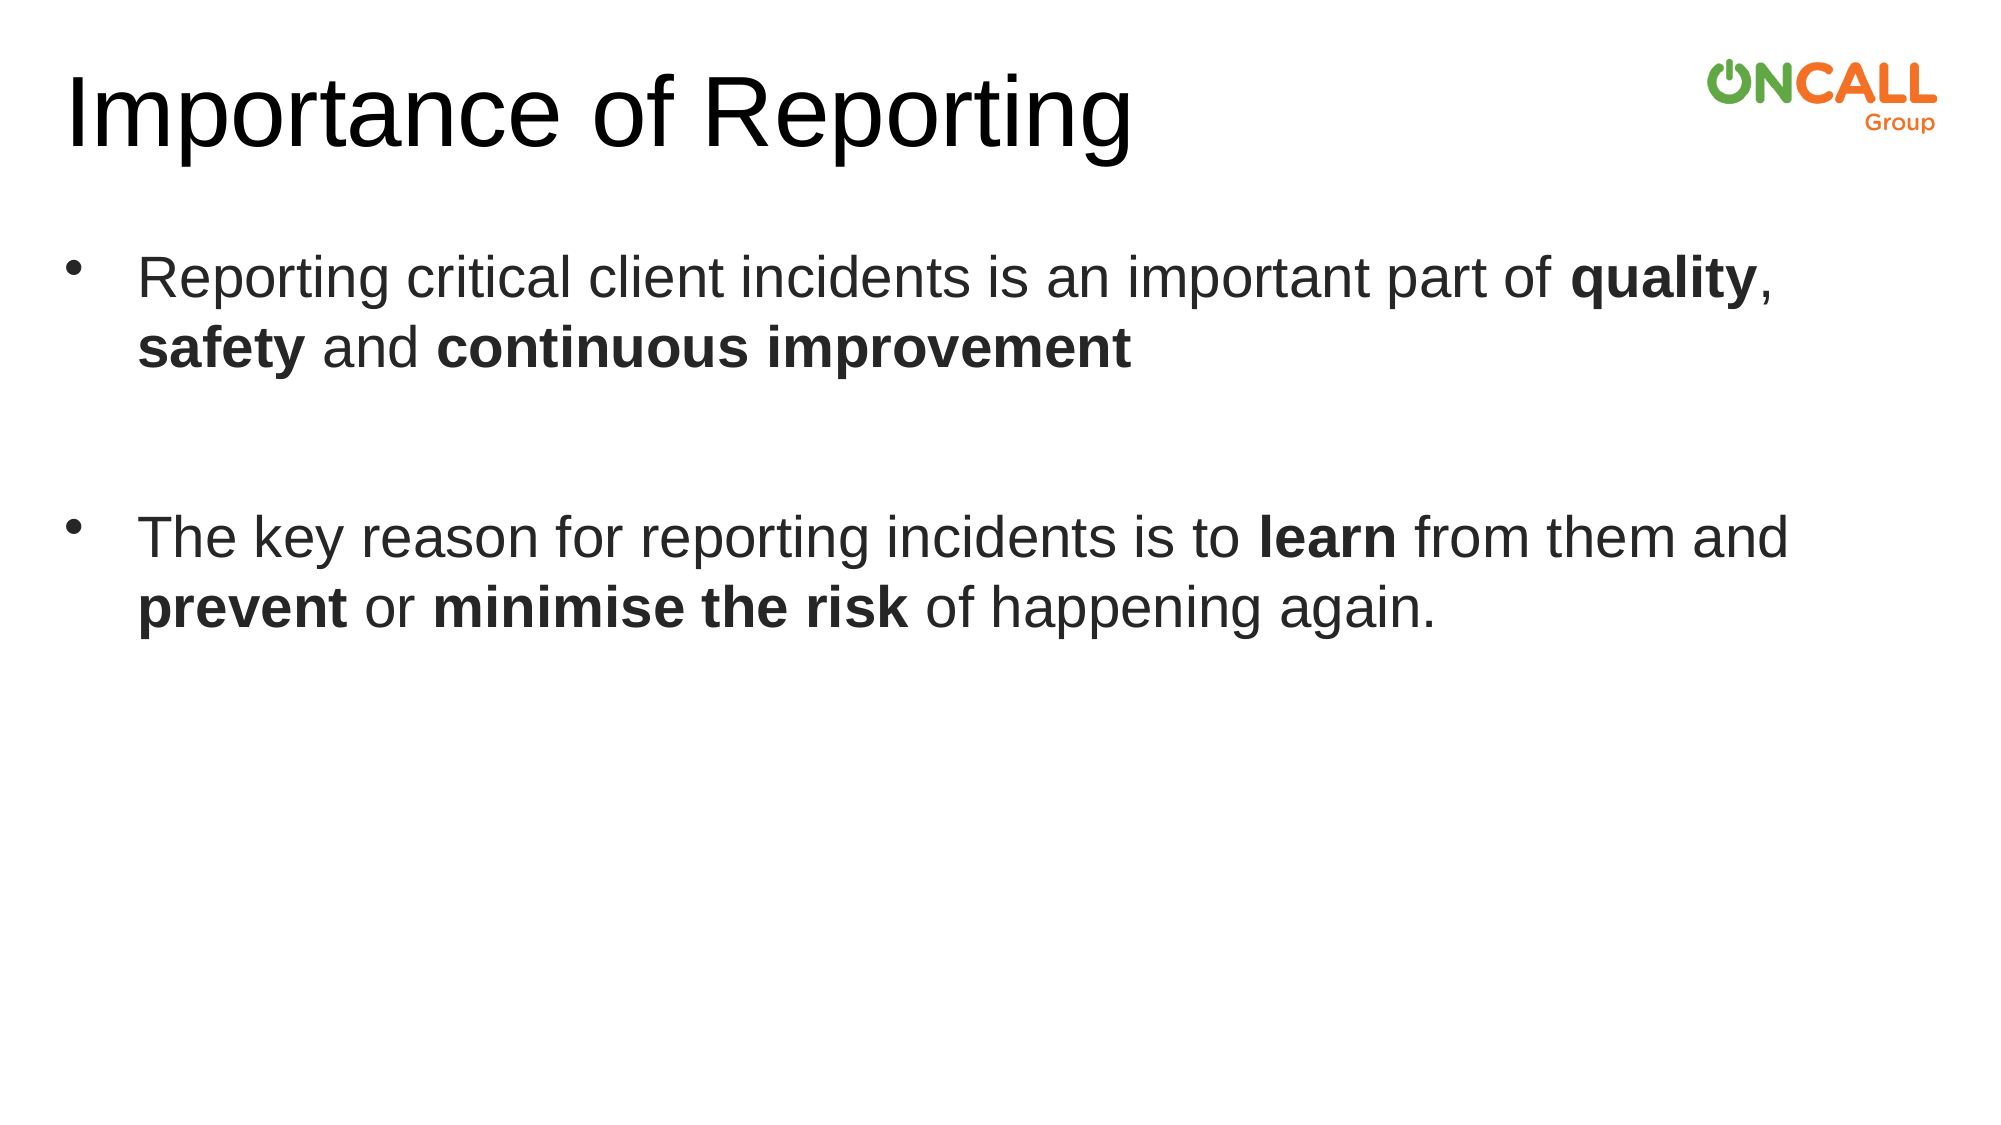

# Importance of Reporting
Reporting critical client incidents is an important part of quality, safety and continuous improvement

The key reason for reporting incidents is to learn from them and prevent or minimise the risk of happening again.